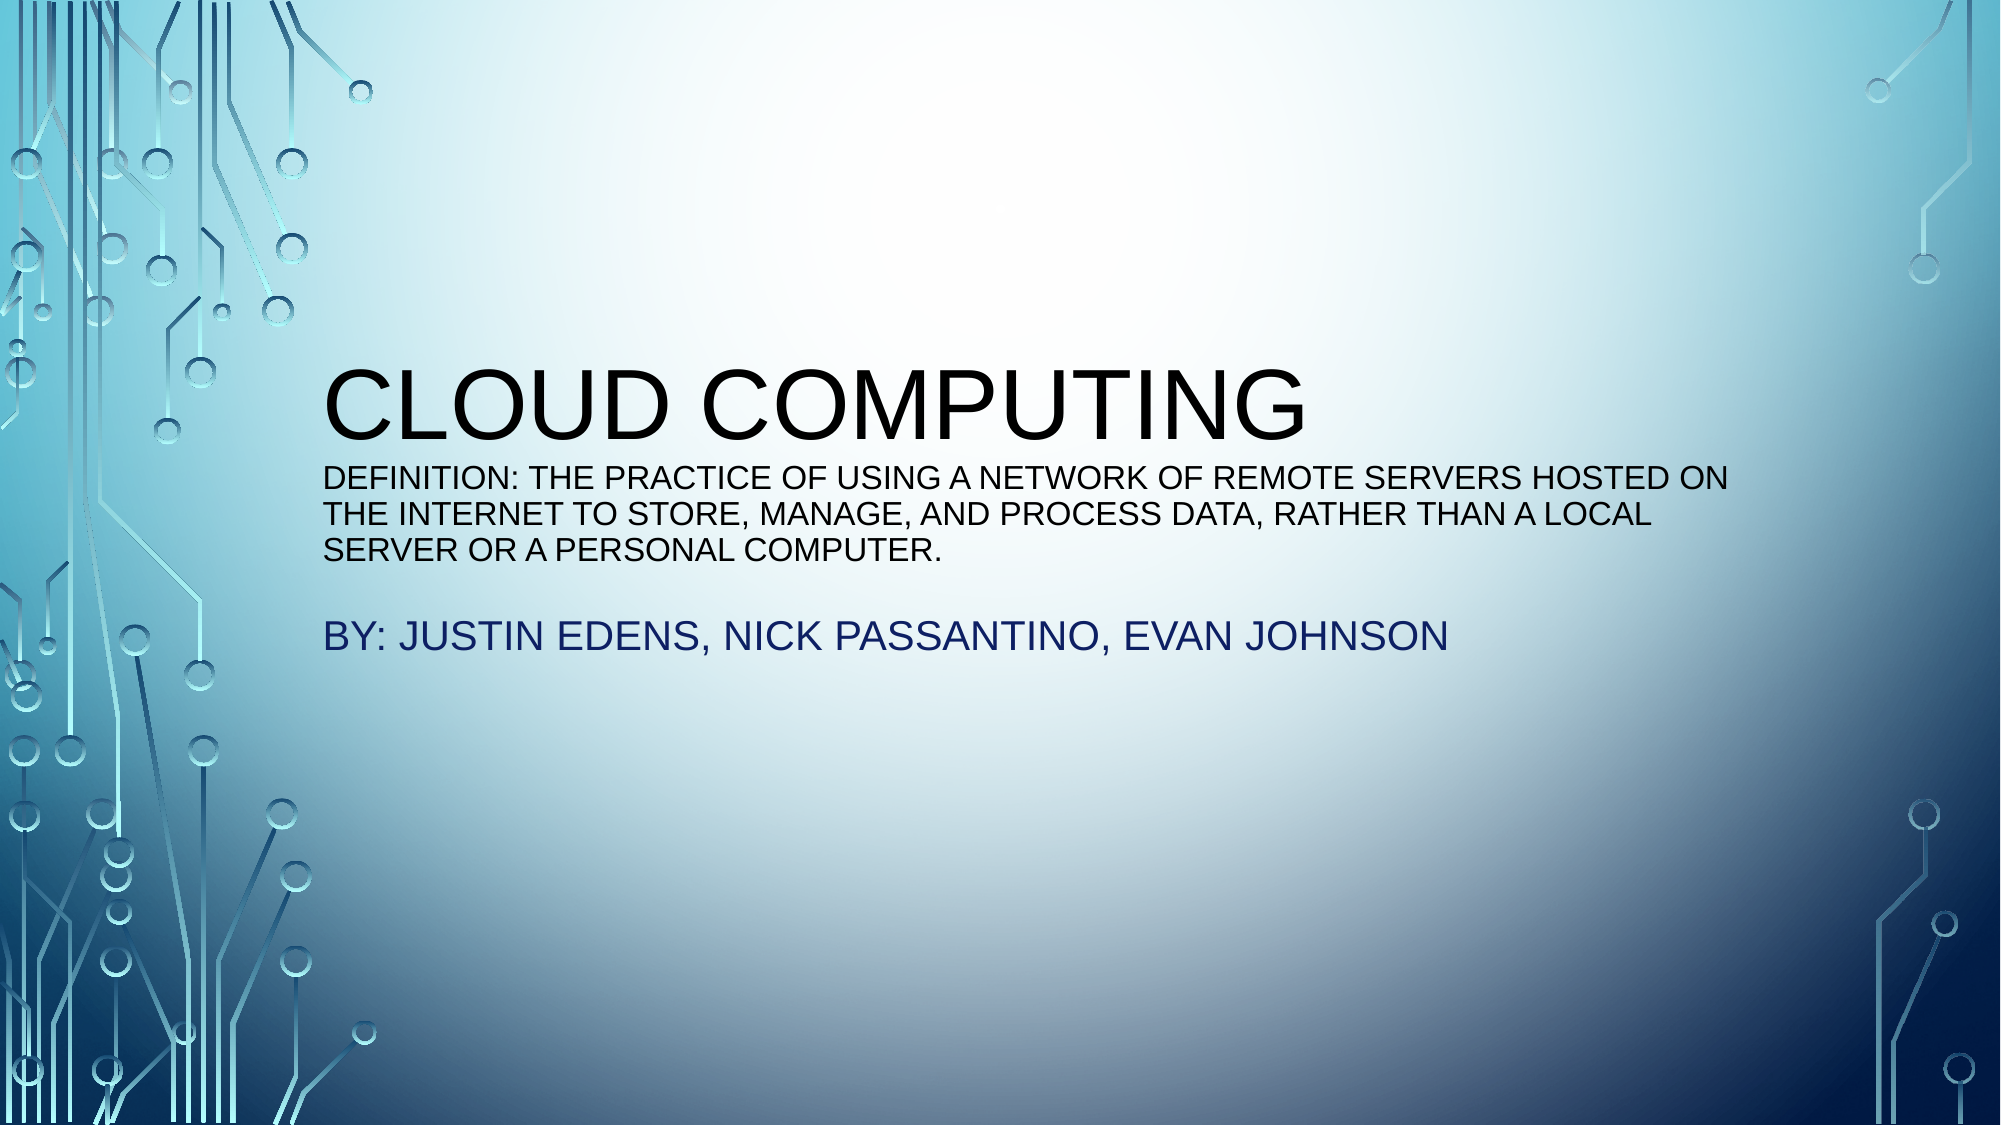

Cloud Computing
definition: the practice of using a network of remote servers hosted on the Internet to store, manage, and process data, rather than a local server or a personal computer.
By: JustiN Edens, Nick Passantino, Evan johnson